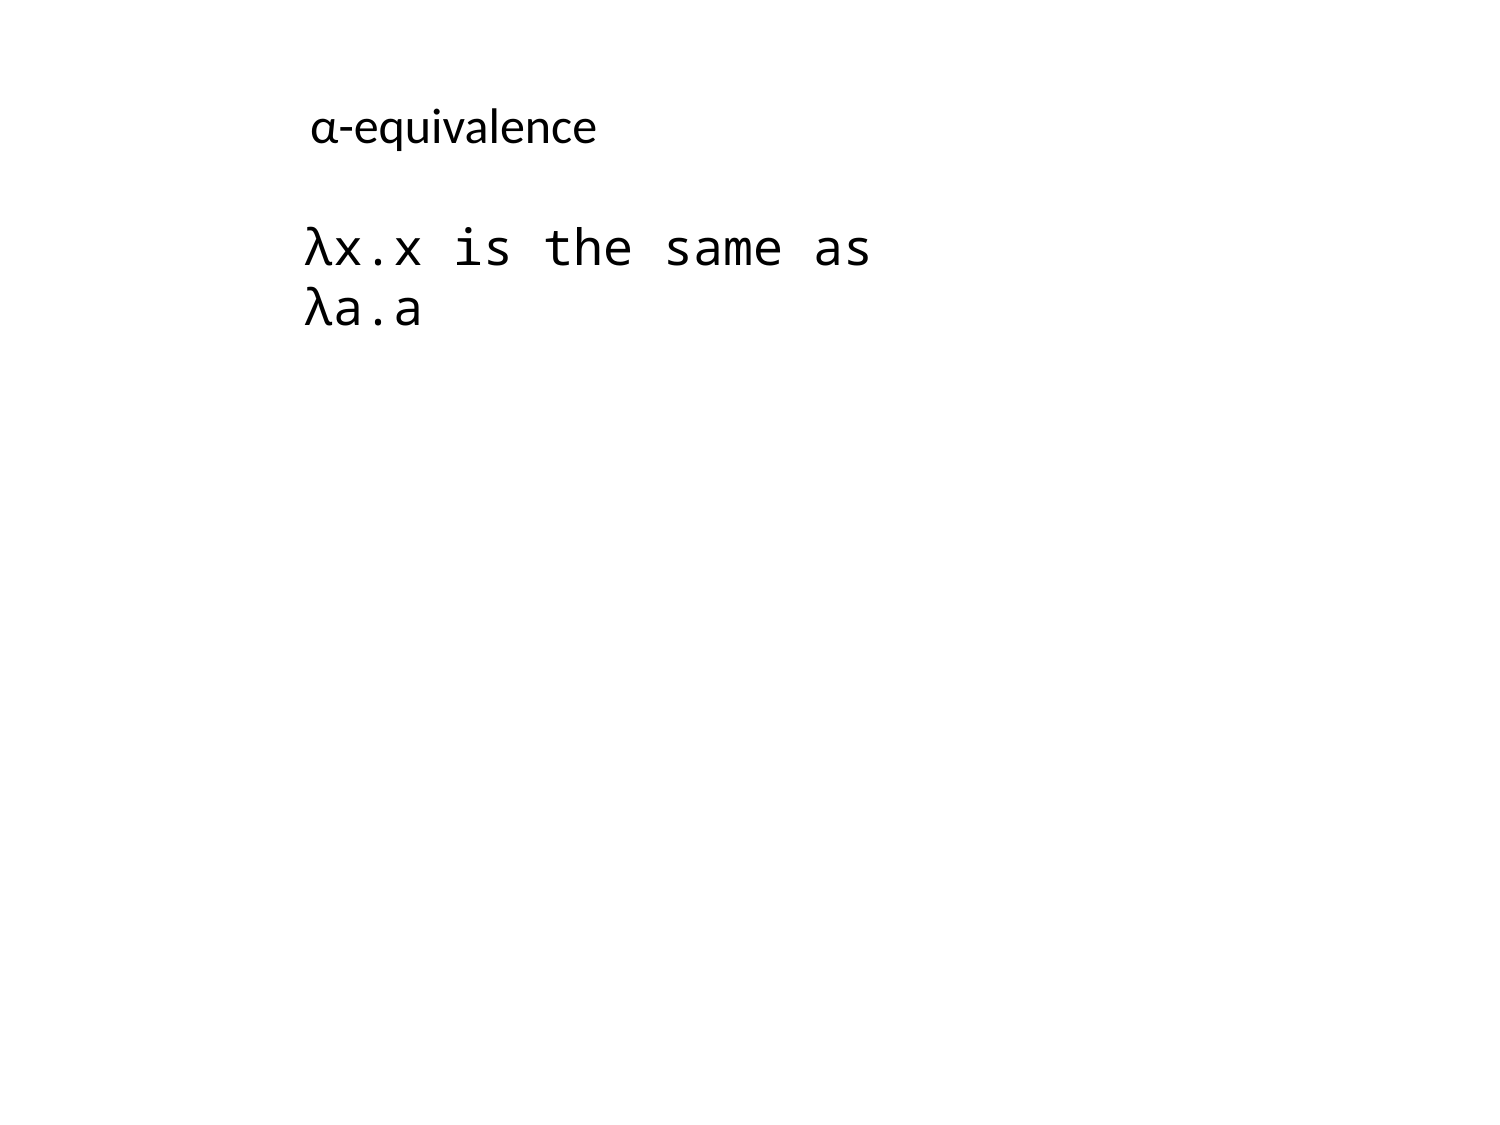

α-equivalence
λx.x is the same as λa.a